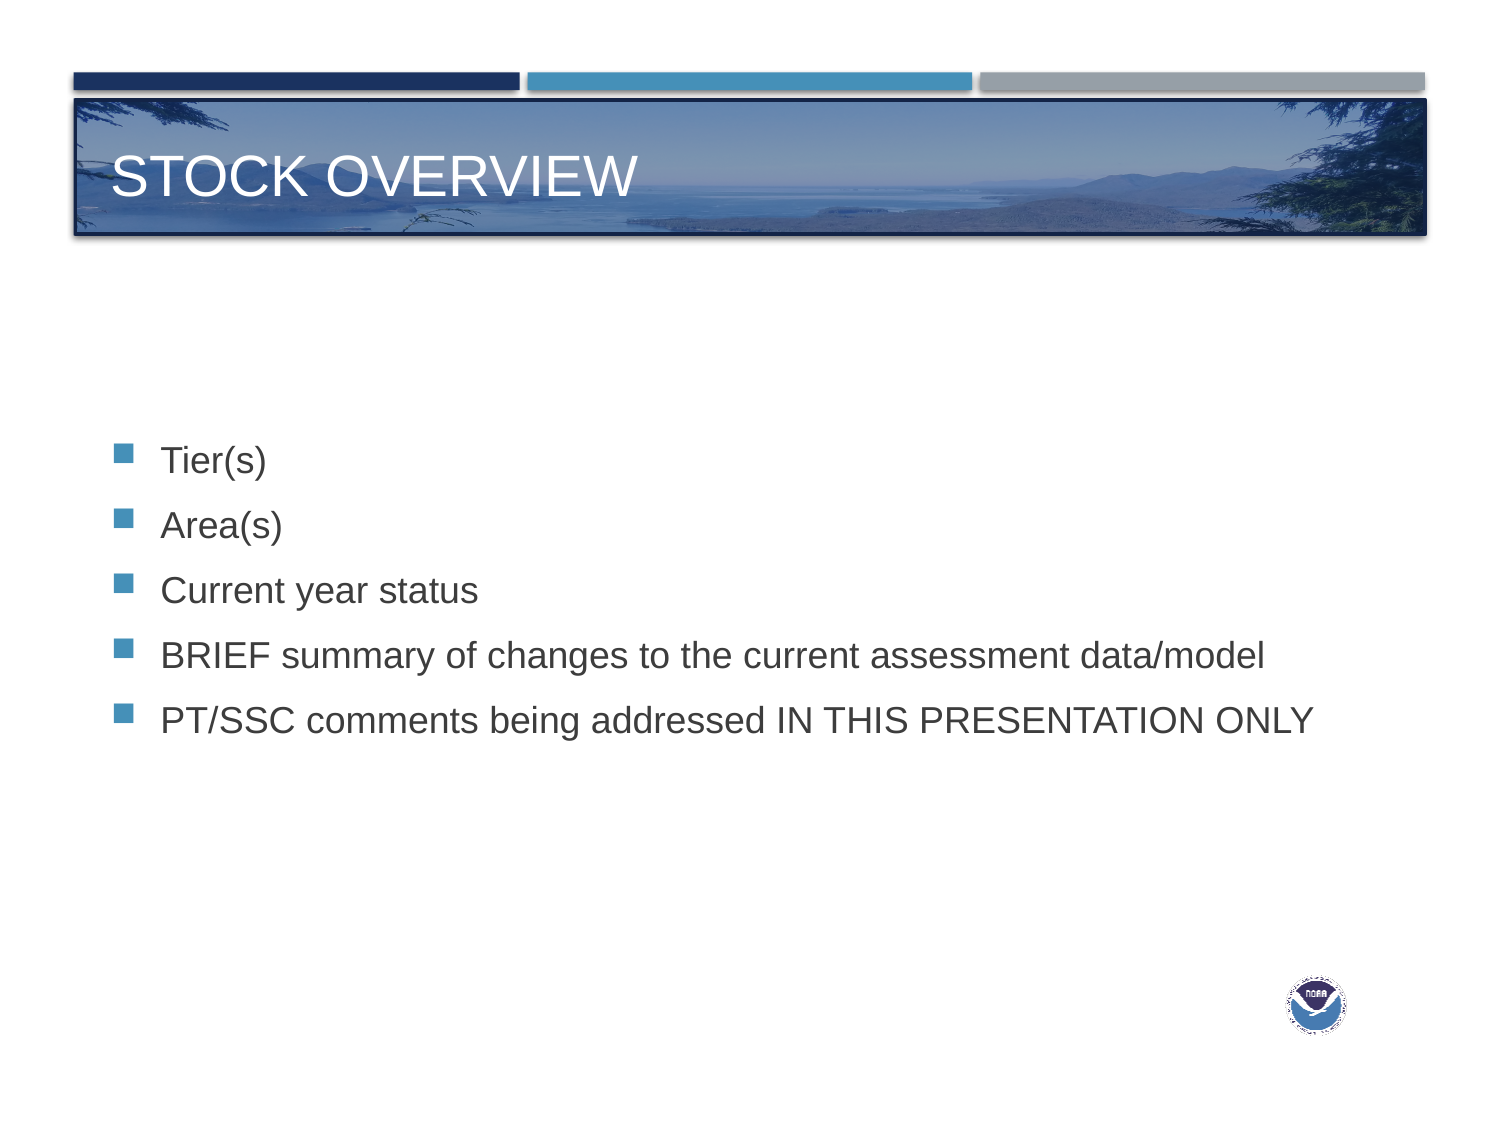

# Stock overview
Tier(s)
Area(s)
Current year status
BRIEF summary of changes to the current assessment data/model
PT/SSC comments being addressed IN THIS PRESENTATION ONLY